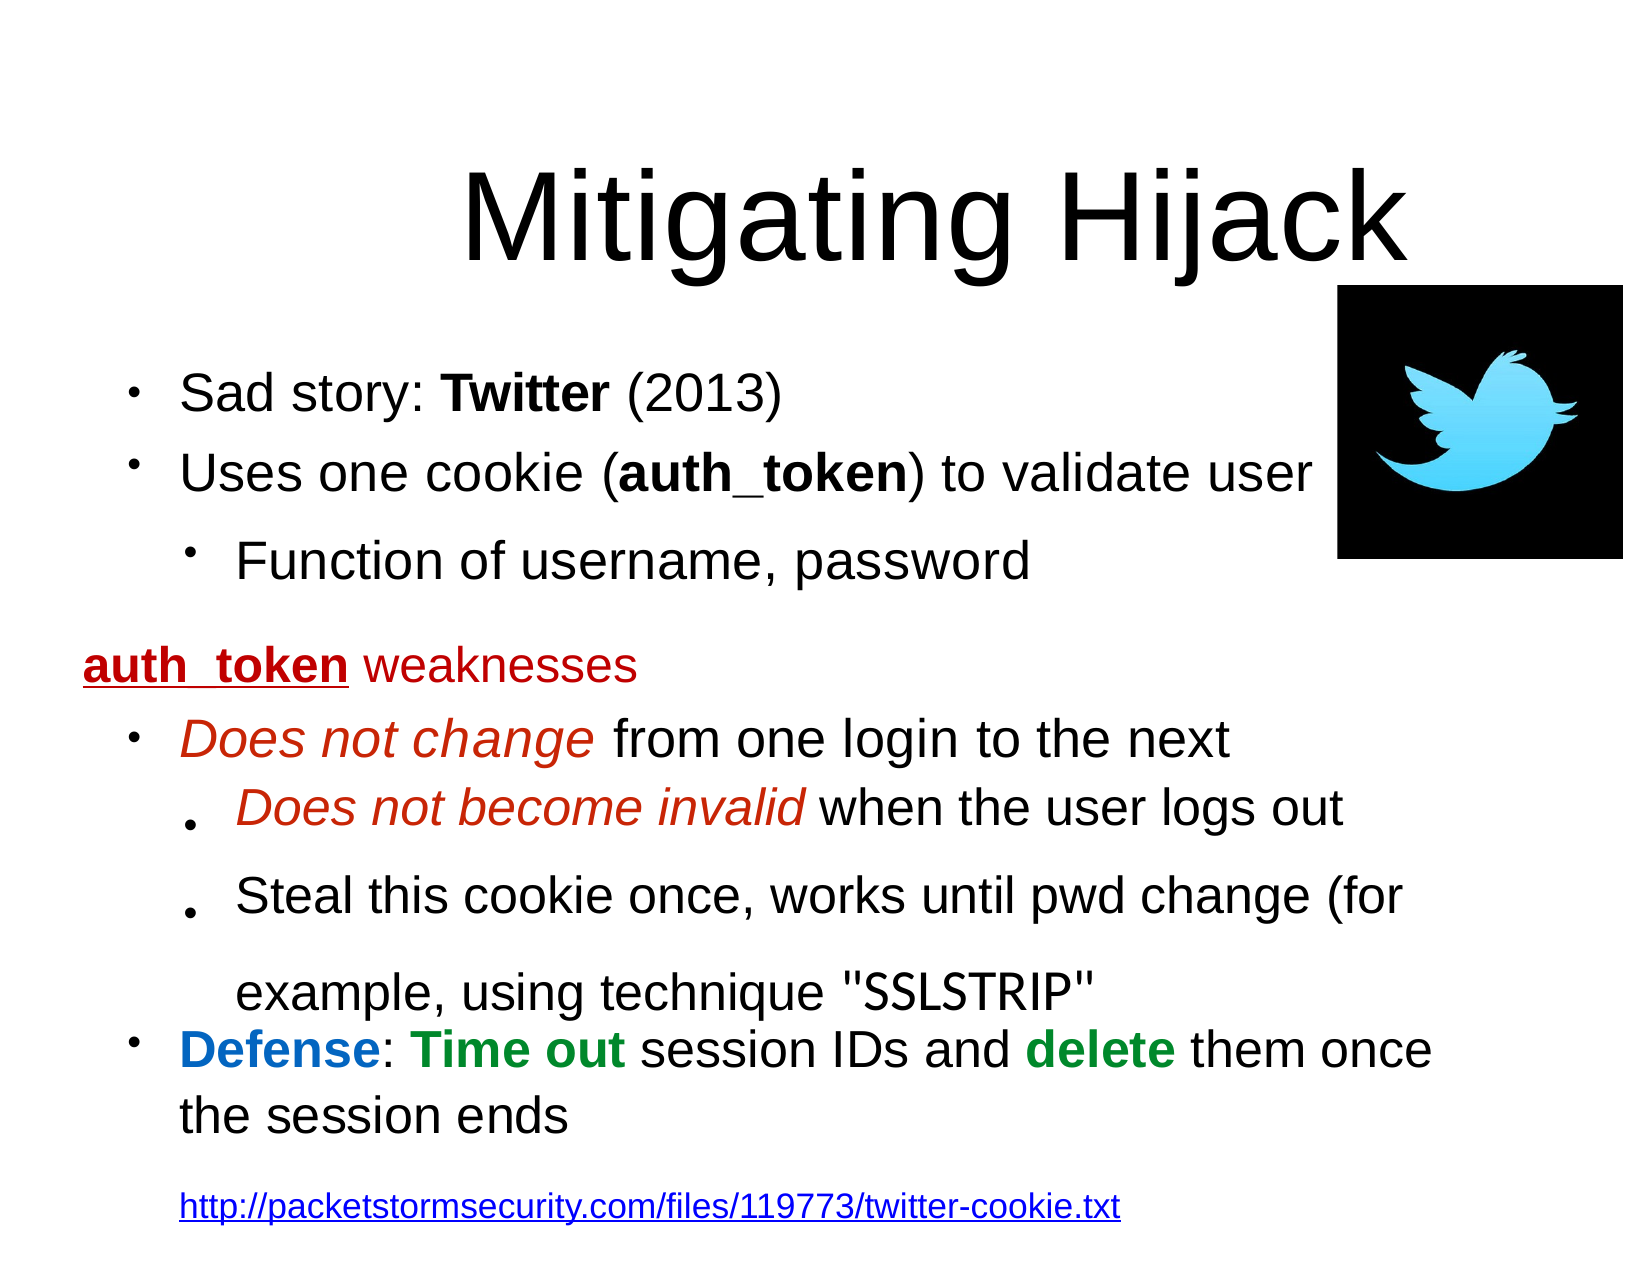

# Mitigating Hijack

Sad story: Twitter (2013)
•
•
Uses one cookie (auth_token) to validate user
Function of username, password
•
auth_token weaknesses
Does not change from one login to the next
•
Does not become invalid when the user logs out
Steal this cookie once, works until pwd change (for example, using technique "SSLSTRIP"
•
•
Defense: Time out session IDs and delete them once  the session ends
http://packetstormsecurity.com/files/119773/twitter-cookie.txt
•